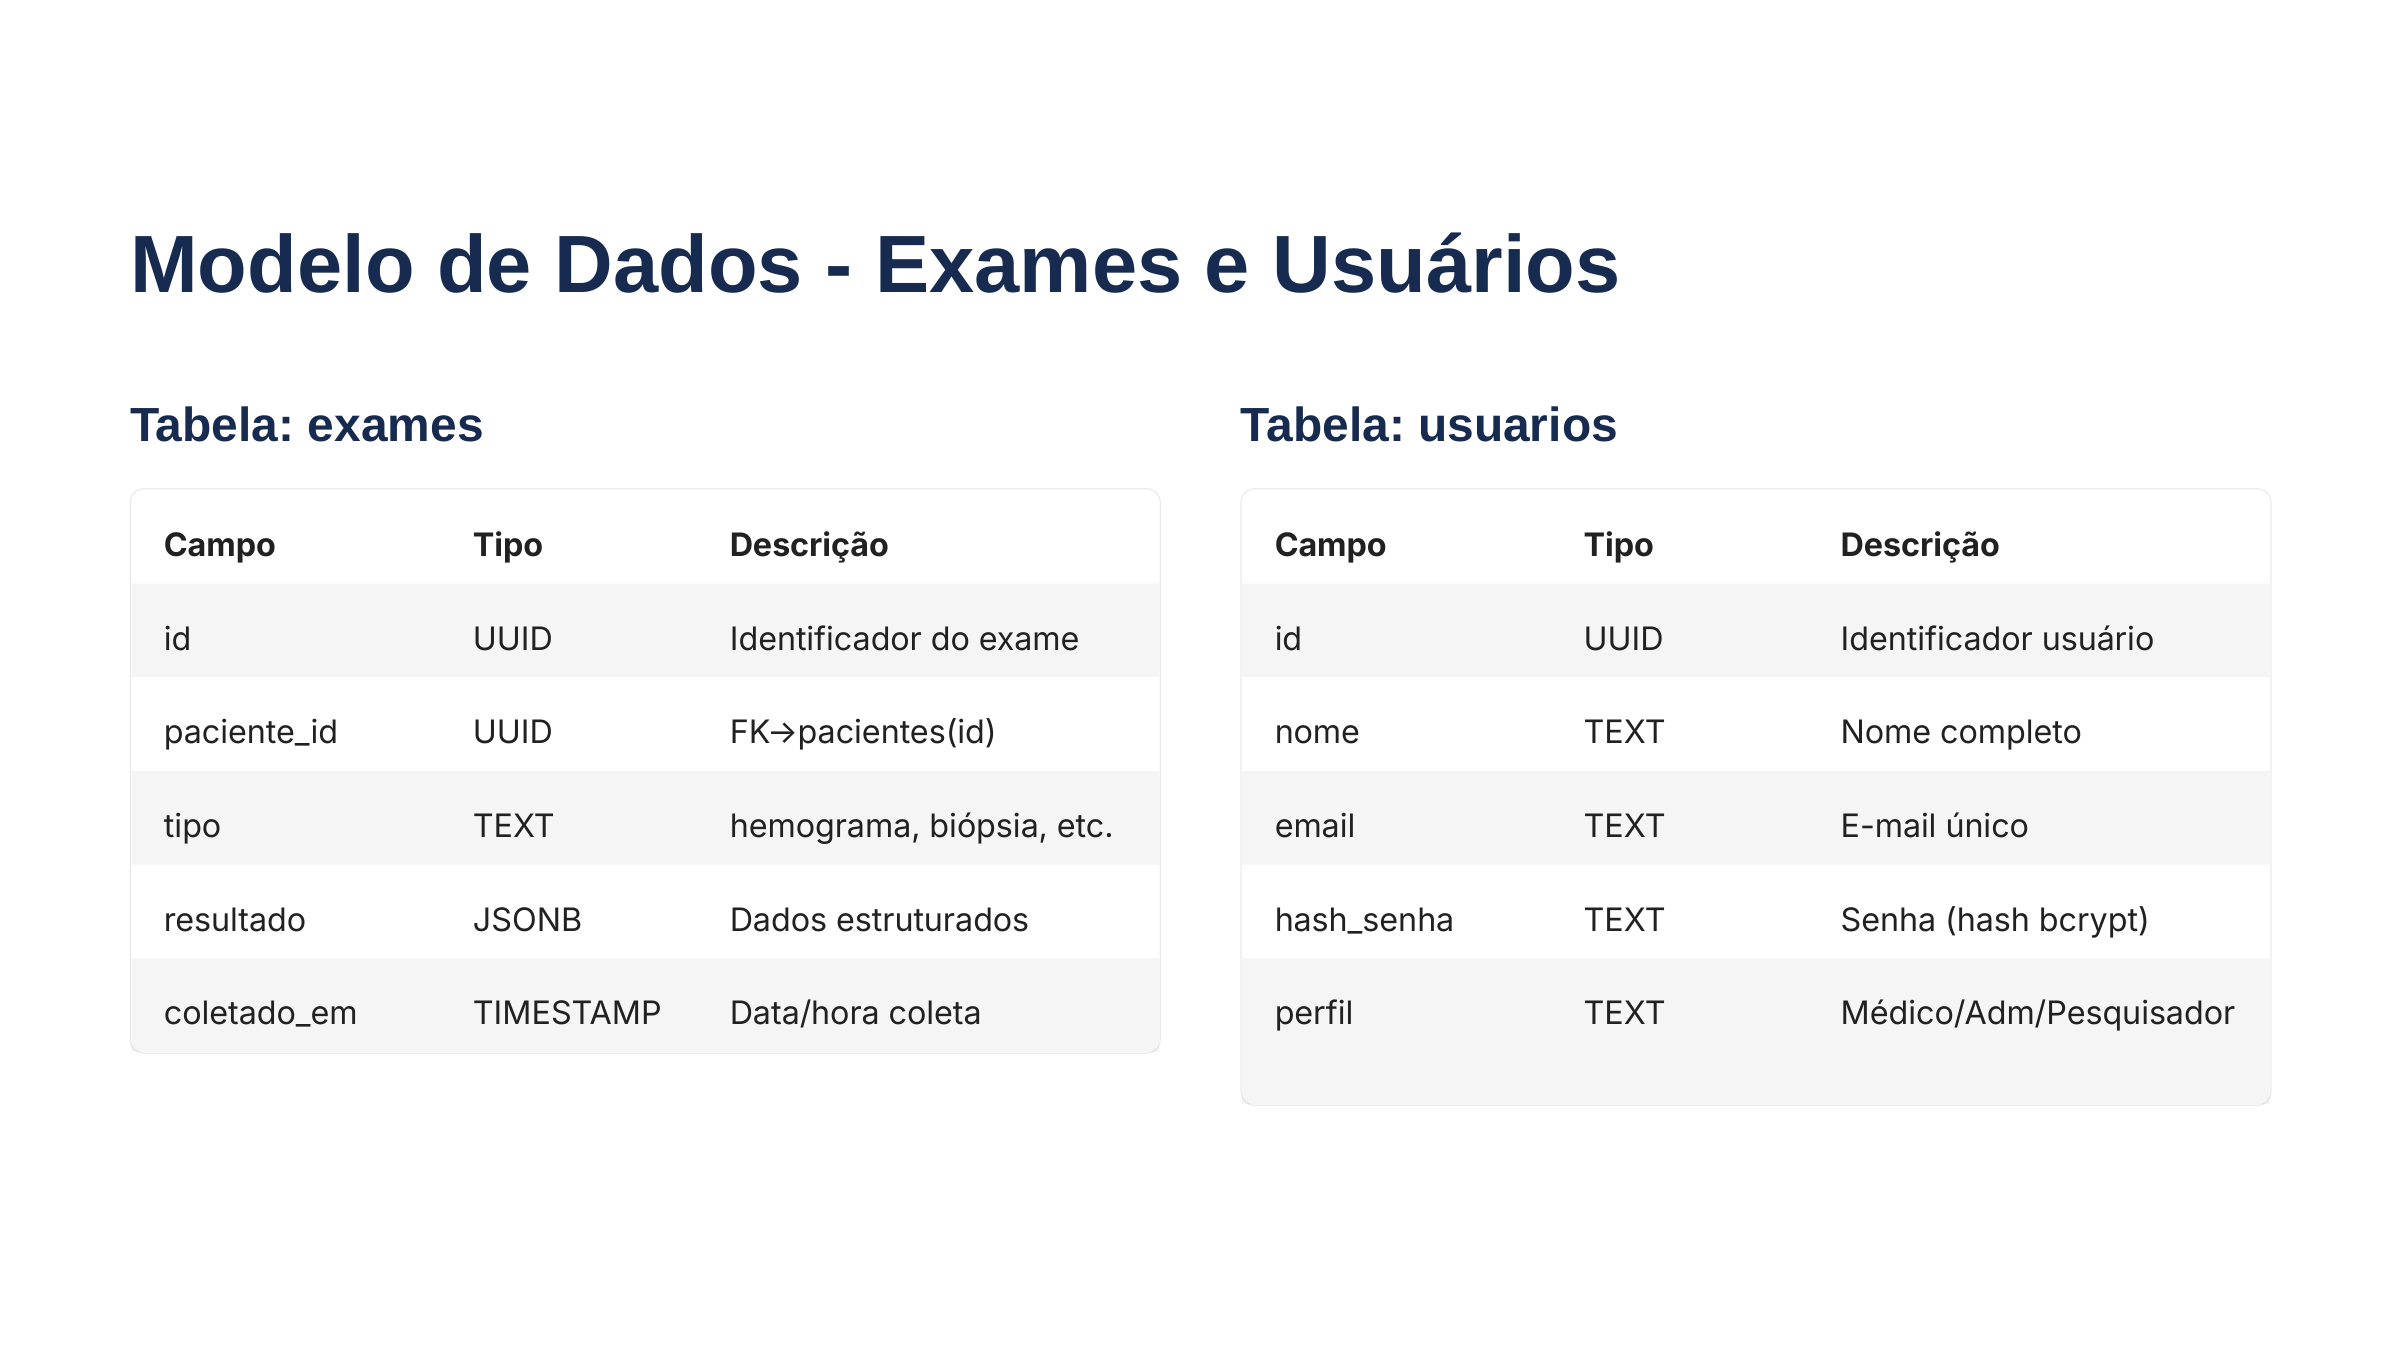

Modelo de Dados - Exames e Usuários
Tabela: exames
Tabela: usuarios

Campo
Tipo
Descrição
Campo
Tipo
Descrição

id
UUID
Identificador do exame
id
UUID
Identificador usuário

paciente_id
UUID
FK→pacientes(id)
nome
TEXT
Nome completo

tipo
TEXT
hemograma, biópsia, etc.
email
TEXT
E-mail único

resultado
JSONB
Dados estruturados
hash_senha
TEXT
Senha (hash bcrypt)

coletado_em
TIMESTAMP
Data/hora coleta
perfil
TEXT
Médico/Adm/Pesquisador